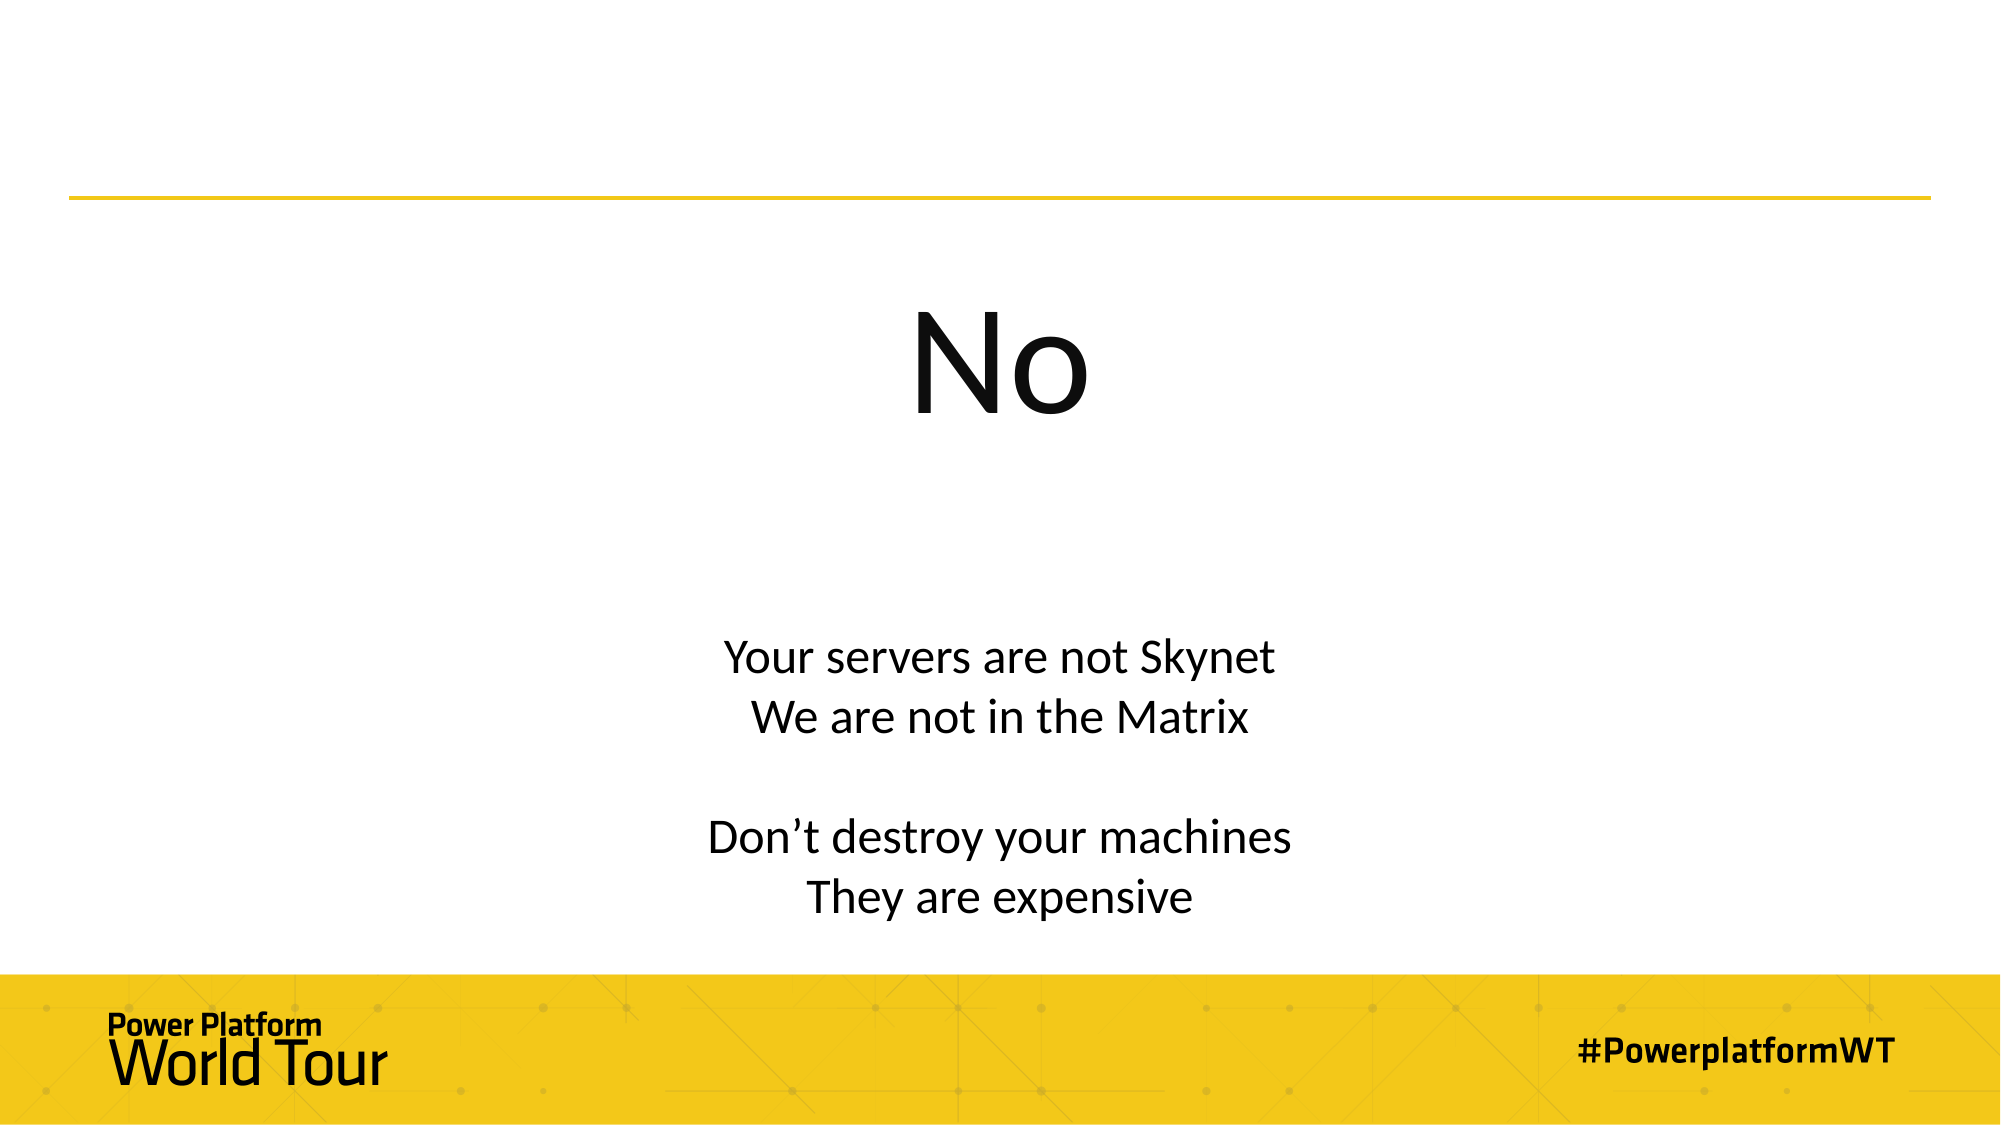

# No
Your servers are not Skynet
We are not in the Matrix

Don’t destroy your machines
They are expensive